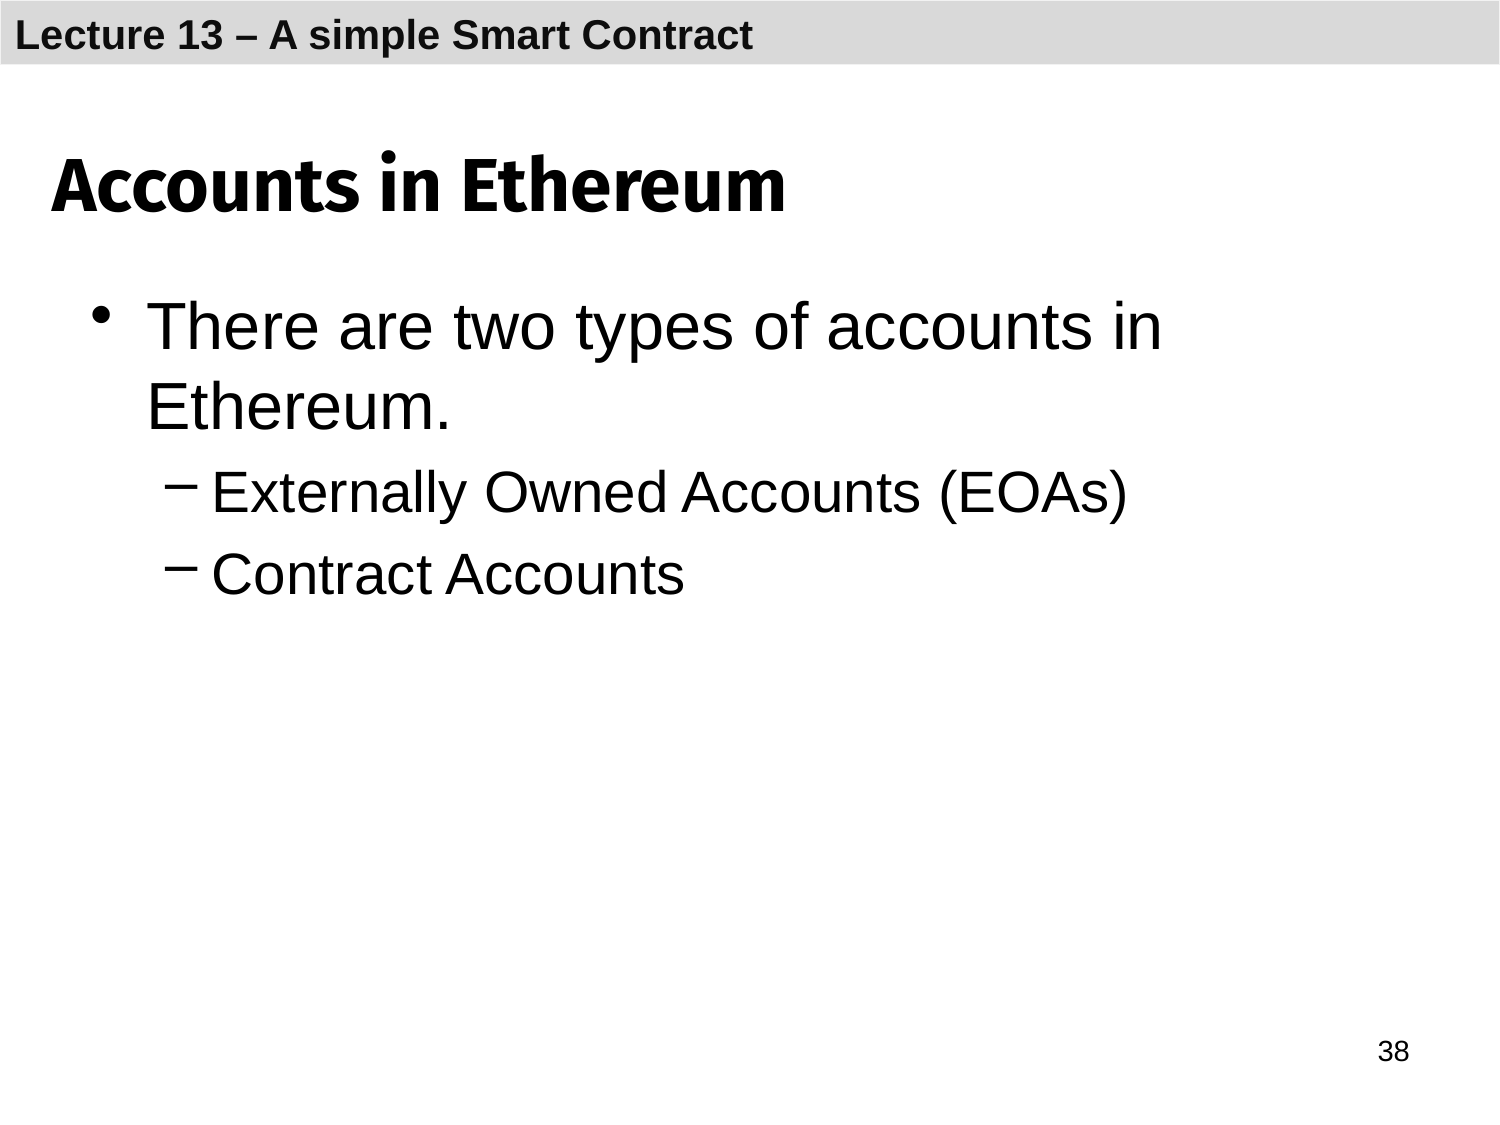

# Accounts in Ethereum
There are two types of accounts in Ethereum.
Externally Owned Accounts (EOAs)
Contract Accounts

38